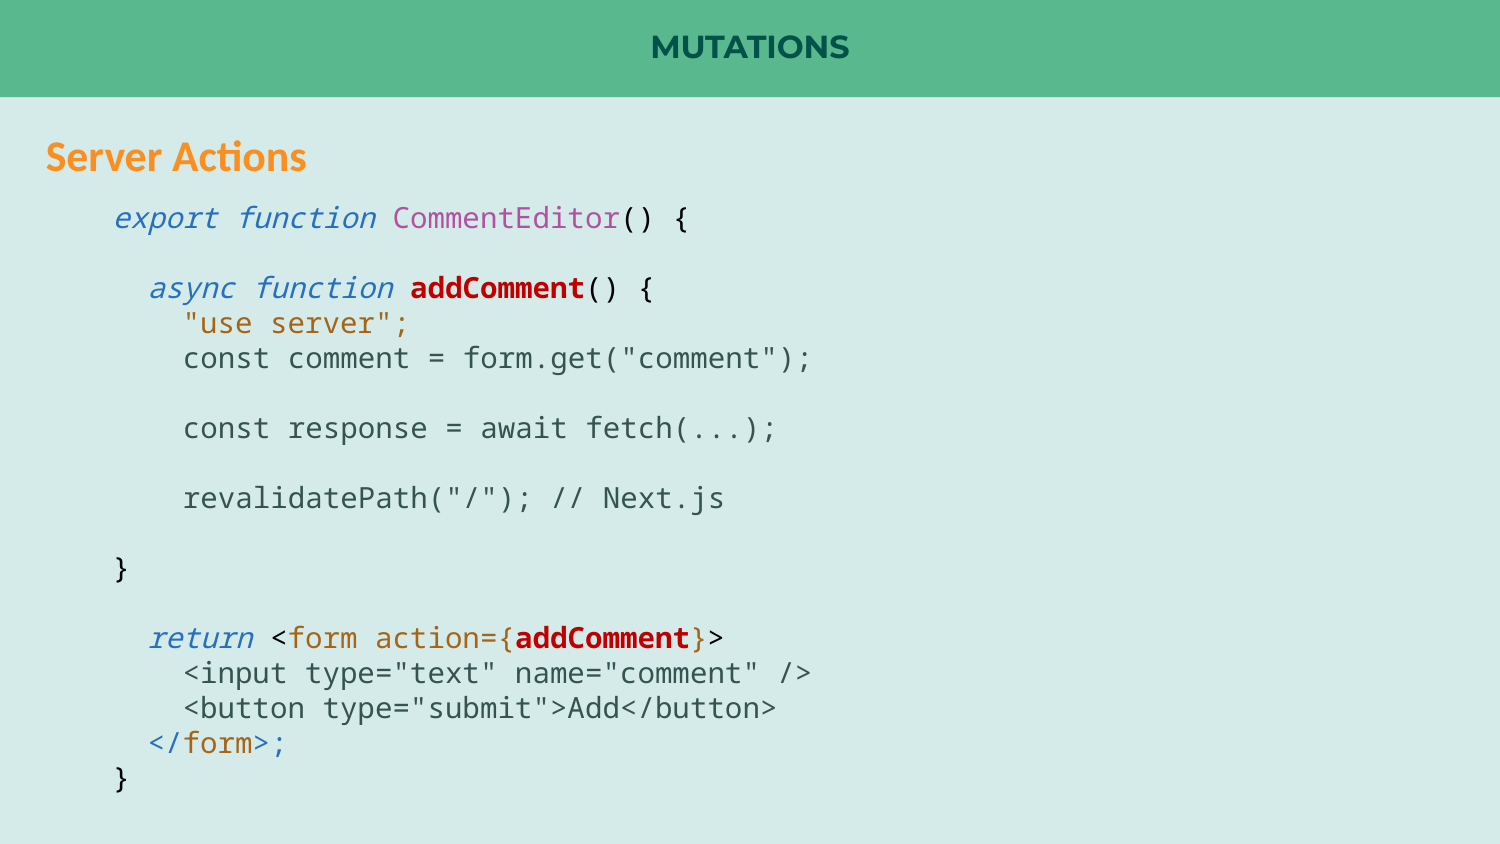

# Mutations
Server Actions

export function CommentEditor() {
  async function addComment() {
    "use server";
    const comment = form.get("comment");
    const response = await fetch(...);
    revalidatePath("/"); // Next.js
}
  return <form action={addComment}>
    <input type="text" name="comment" />
    <button type="submit">Add</button>
  </form>;
}